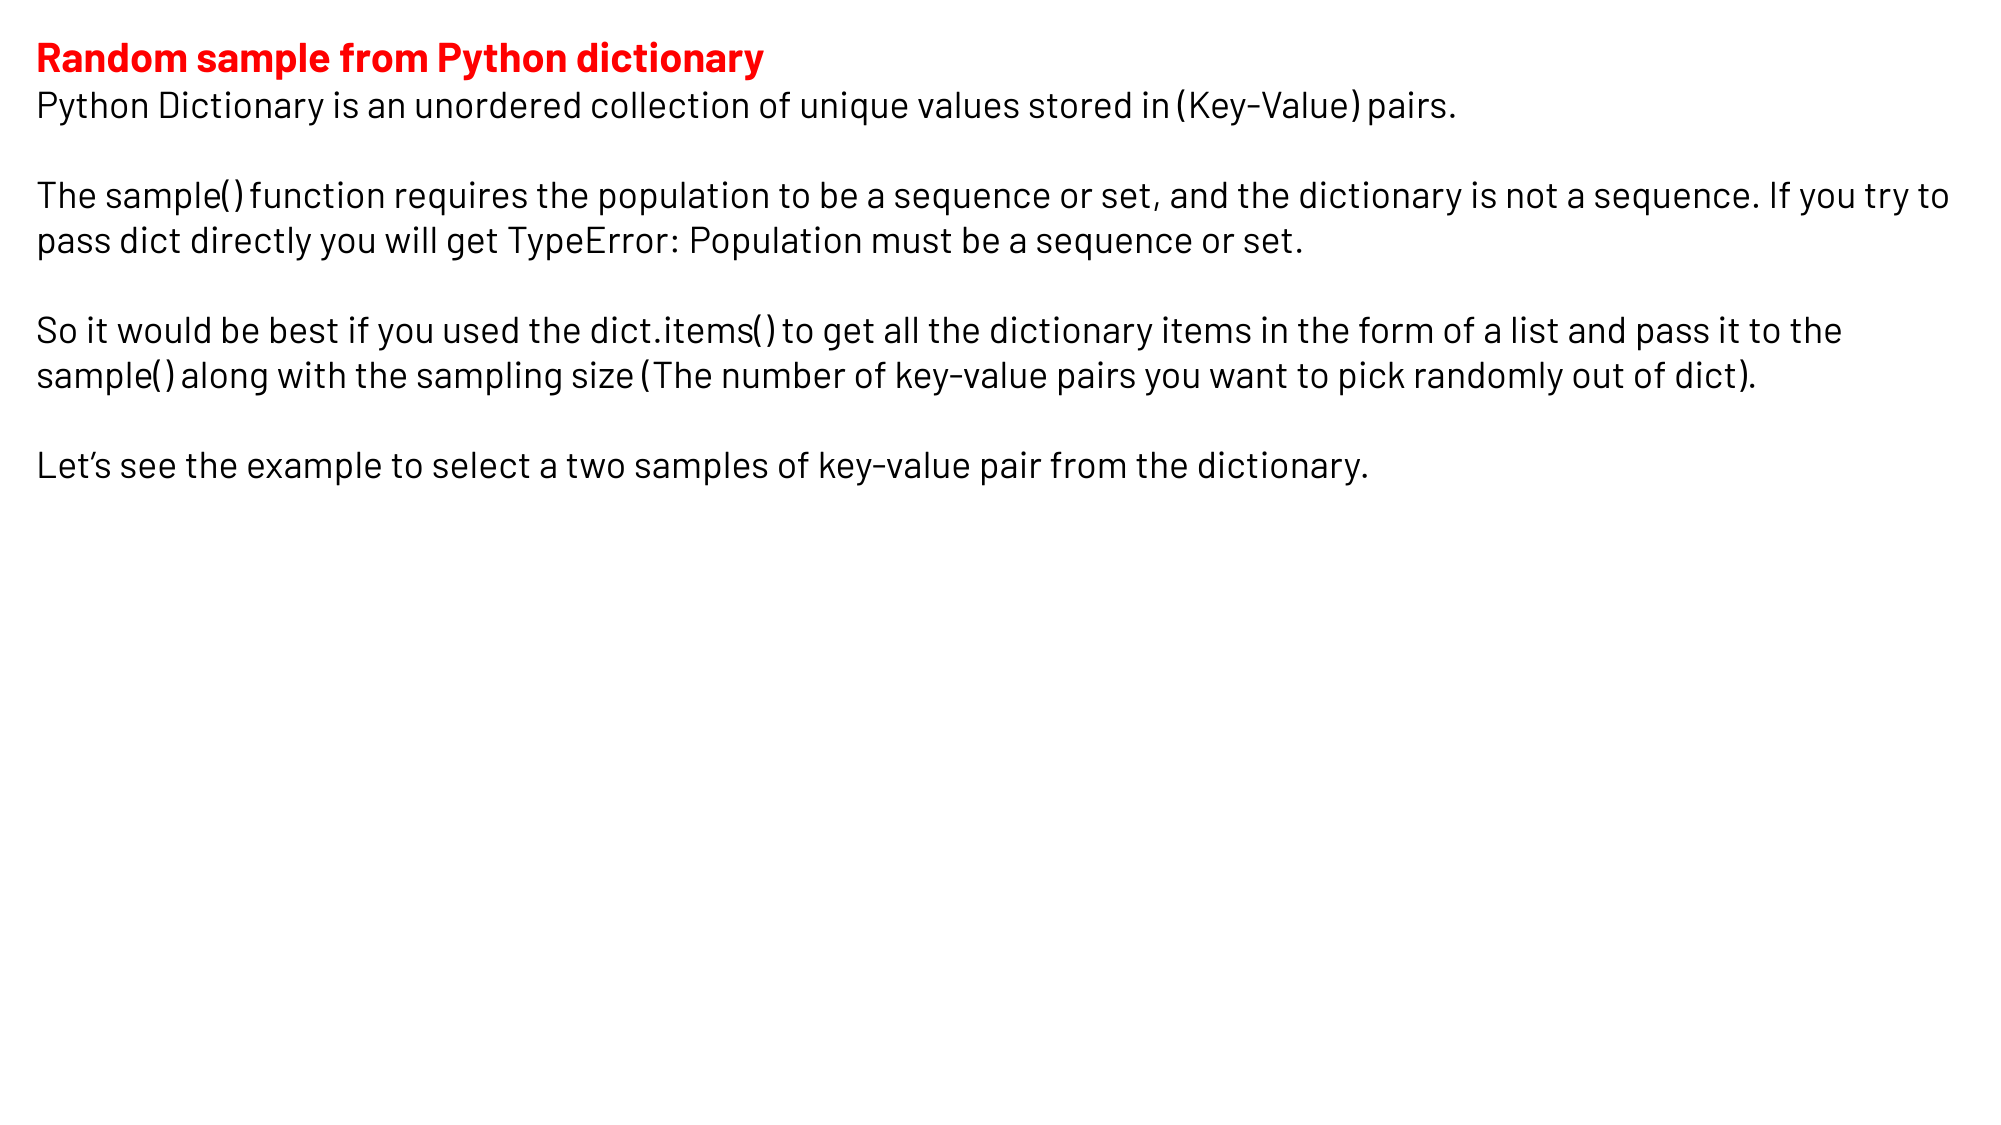

Random sample from Python dictionary
Python Dictionary is an unordered collection of unique values stored in (Key-Value) pairs.

The sample() function requires the population to be a sequence or set, and the dictionary is not a sequence. If you try to pass dict directly you will get TypeError: Population must be a sequence or set.

So it would be best if you used the dict.items() to get all the dictionary items in the form of a list and pass it to the sample() along with the sampling size (The number of key-value pairs you want to pick randomly out of dict).

Let’s see the example to select a two samples of key-value pair from the dictionary.